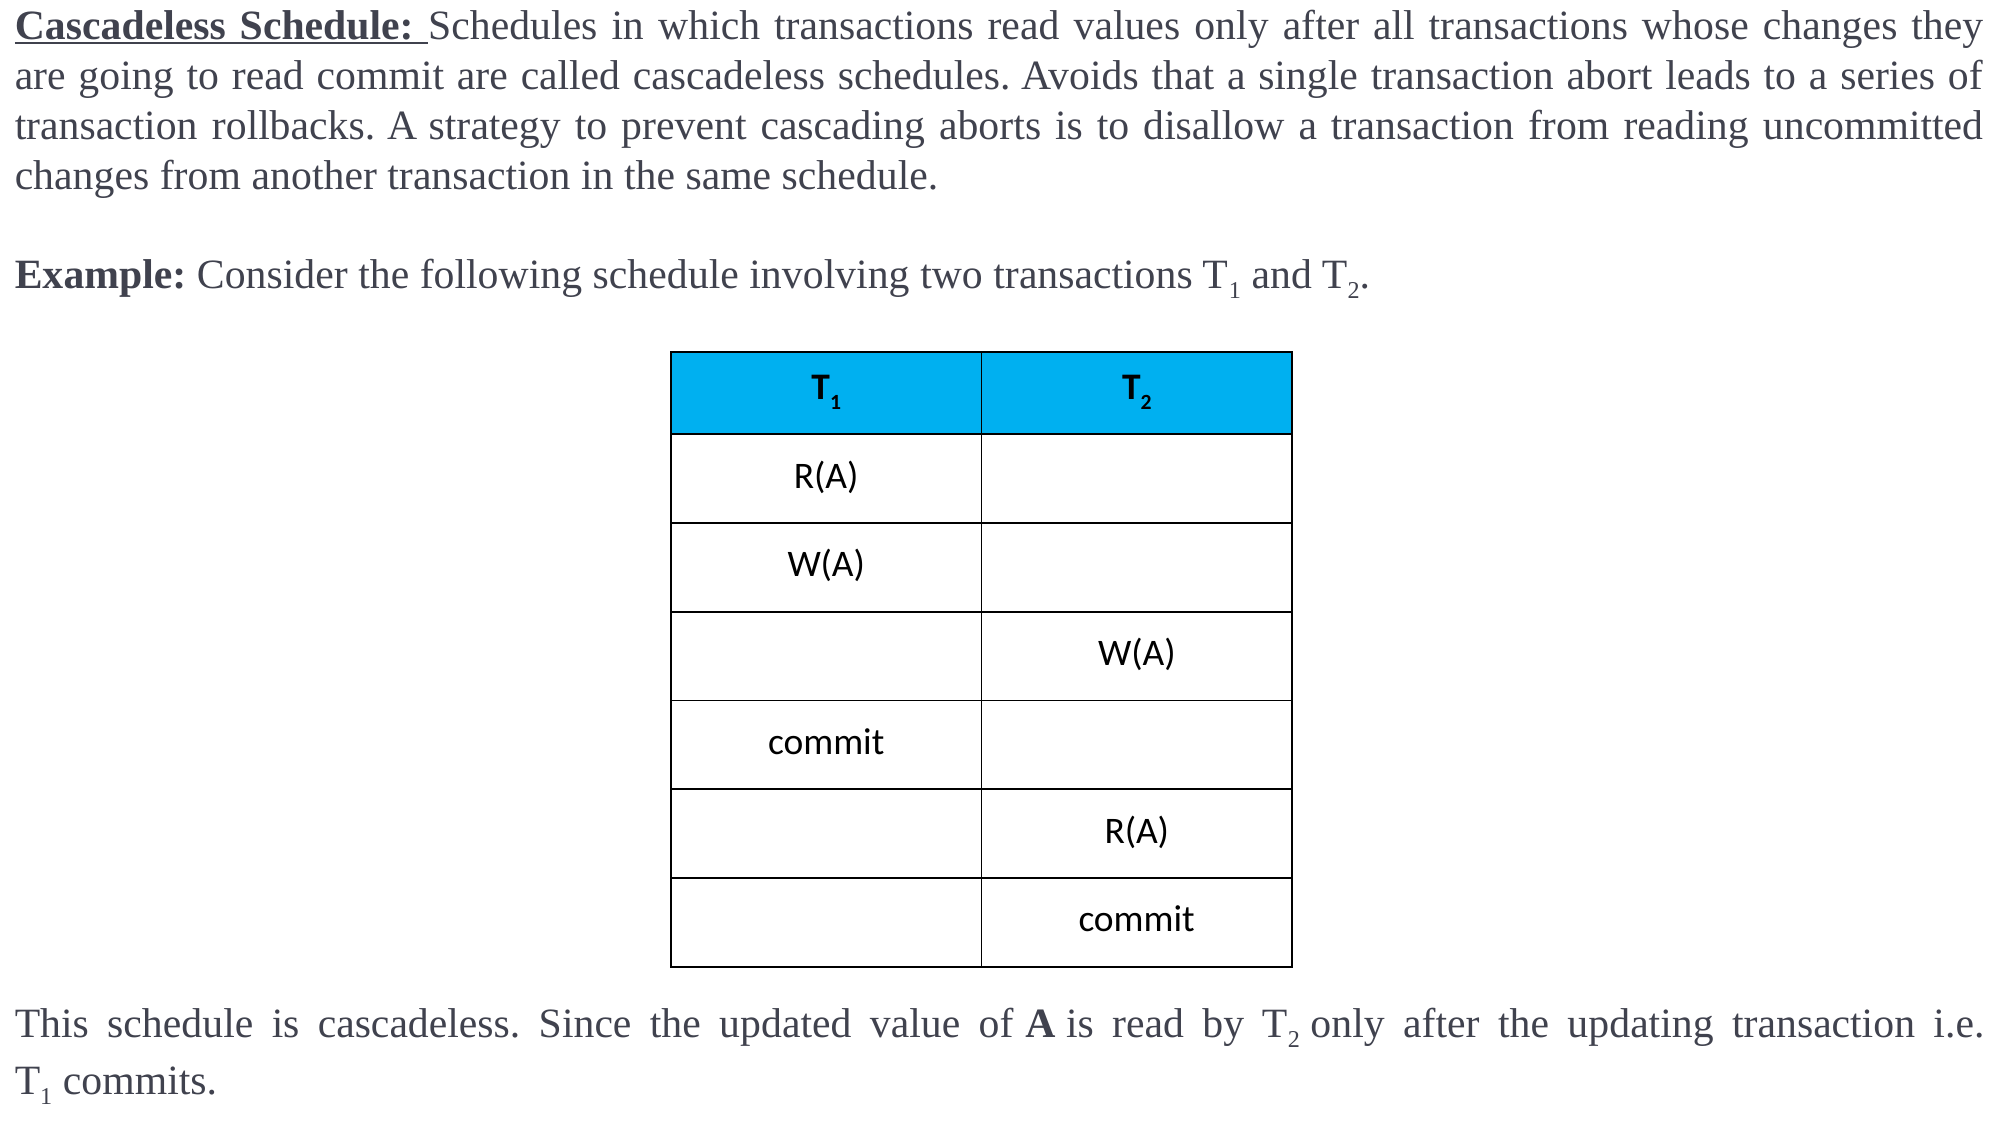

Cascadeless Schedule: Schedules in which transactions read values only after all transactions whose changes they are going to read commit are called cascadeless schedules. Avoids that a single transaction abort leads to a series of transaction rollbacks. A strategy to prevent cascading aborts is to disallow a transaction from reading uncommitted changes from another transaction in the same schedule.
Example: Consider the following schedule involving two transactions T1 and T2.
| T1 | T2 |
| --- | --- |
| R(A) |  |
| W(A) |  |
|  | W(A) |
| commit |  |
|  | R(A) |
|  | commit |
This schedule is cascadeless. Since the updated value of A is read by T2 only after the updating transaction i.e. T1 commits.